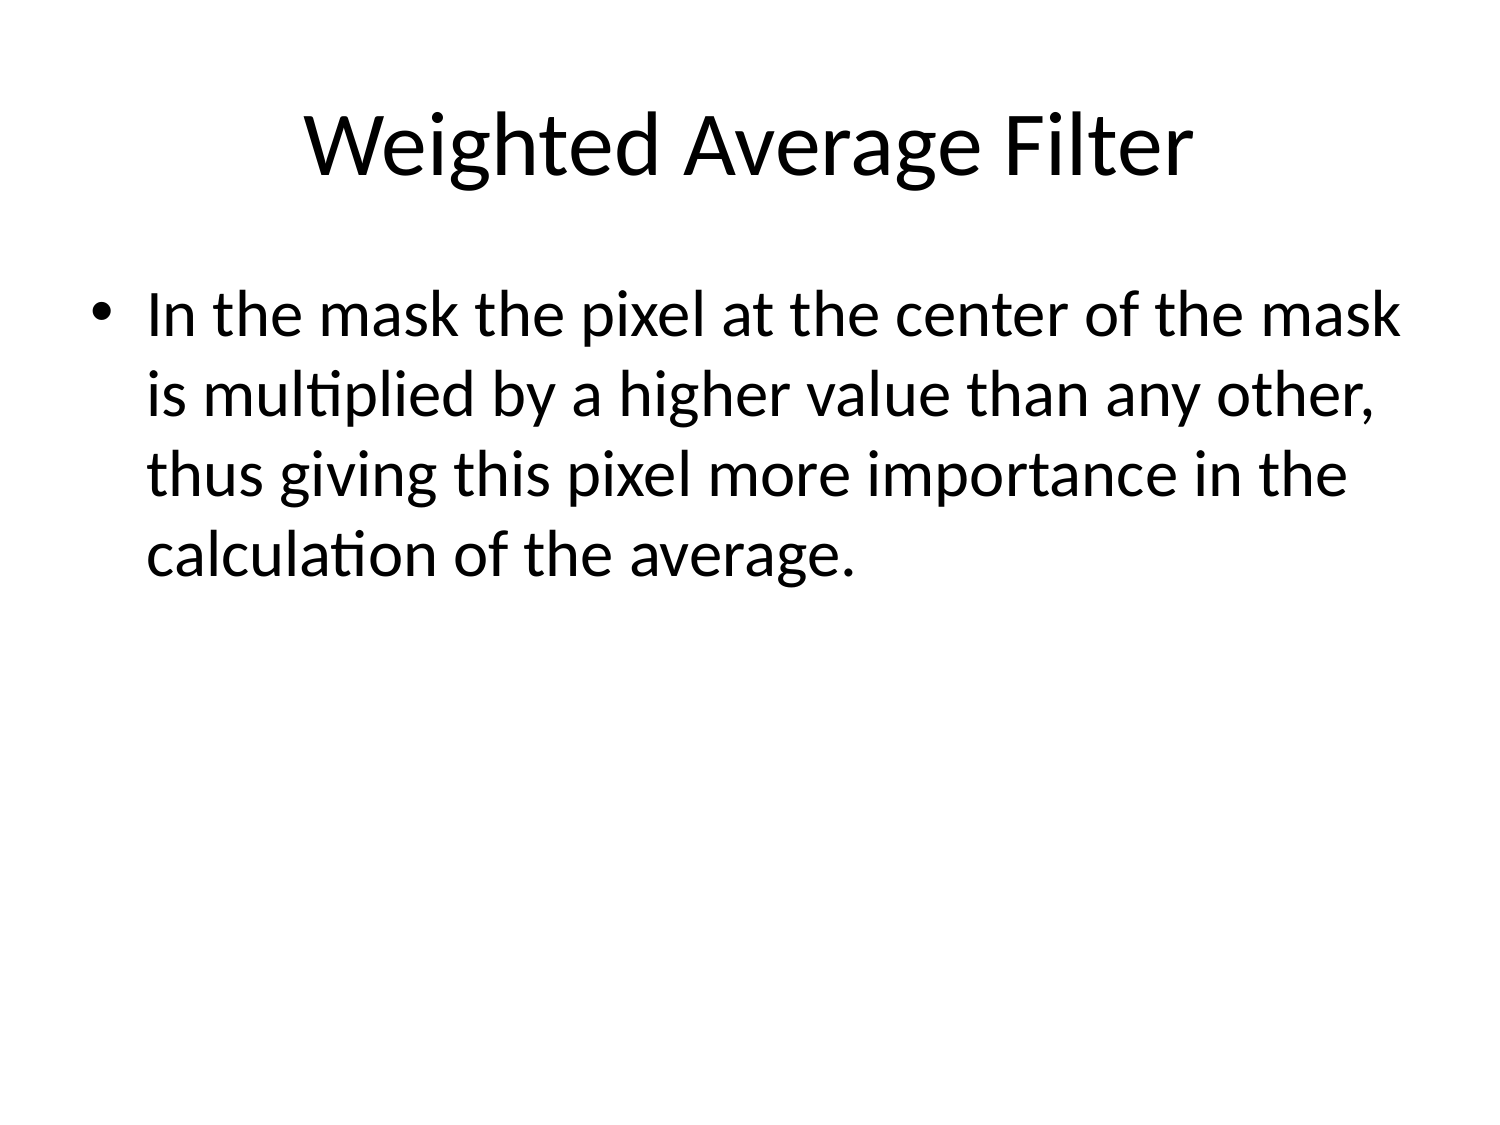

# Weighted Average Filter
In the mask the pixel at the center of the mask is multiplied by a higher value than any other, thus giving this pixel more importance in the calculation of the average.